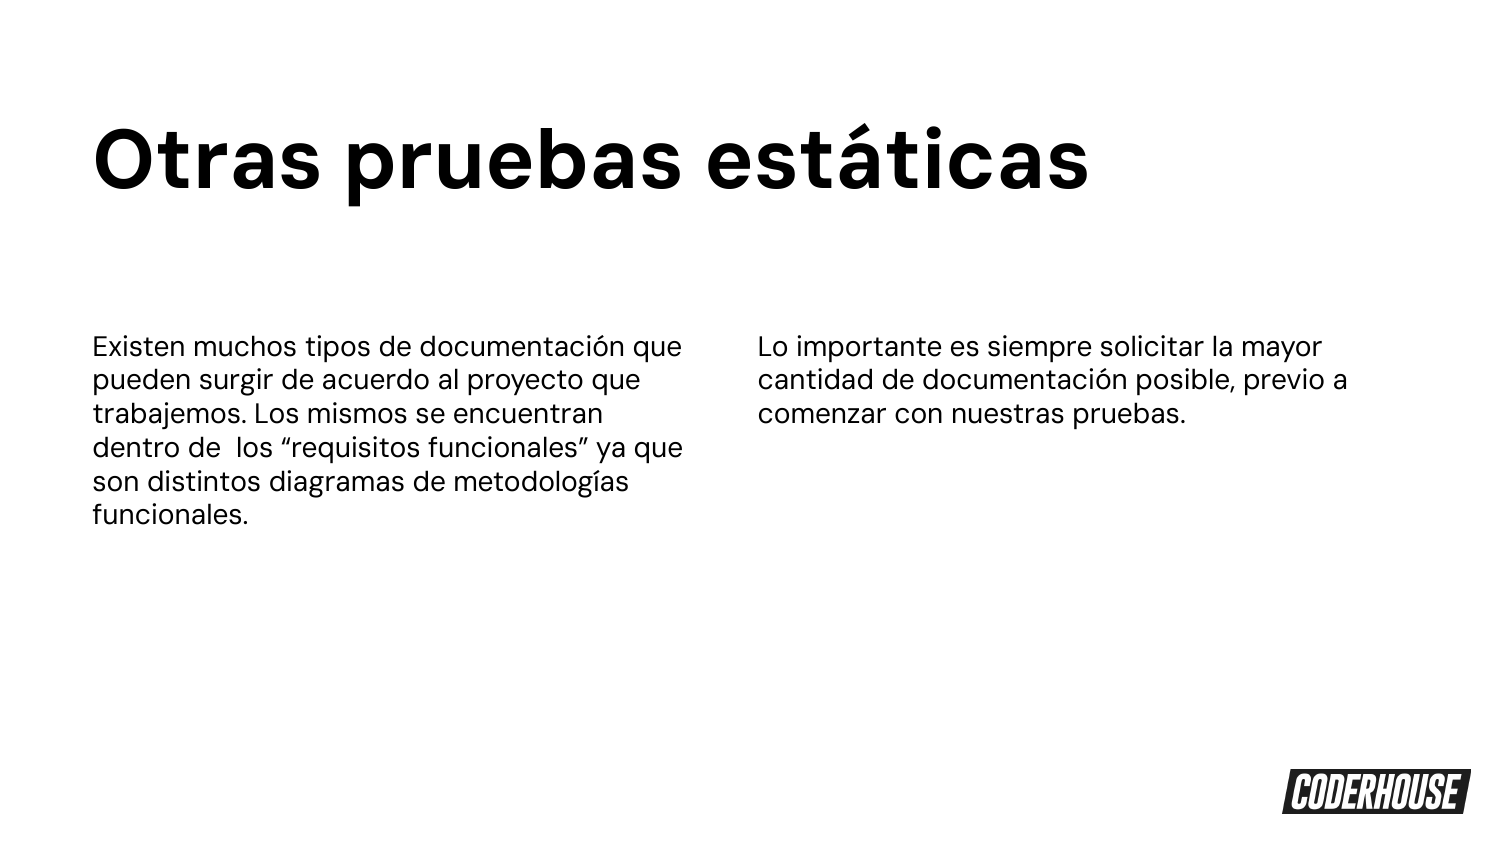

Otras pruebas estáticas
Existen muchos tipos de documentación que pueden surgir de acuerdo al proyecto que trabajemos. Los mismos se encuentran dentro de  los “requisitos funcionales” ya que son distintos diagramas de metodologías funcionales.

Lo importante es siempre solicitar la mayor cantidad de documentación posible, previo a comenzar con nuestras pruebas.